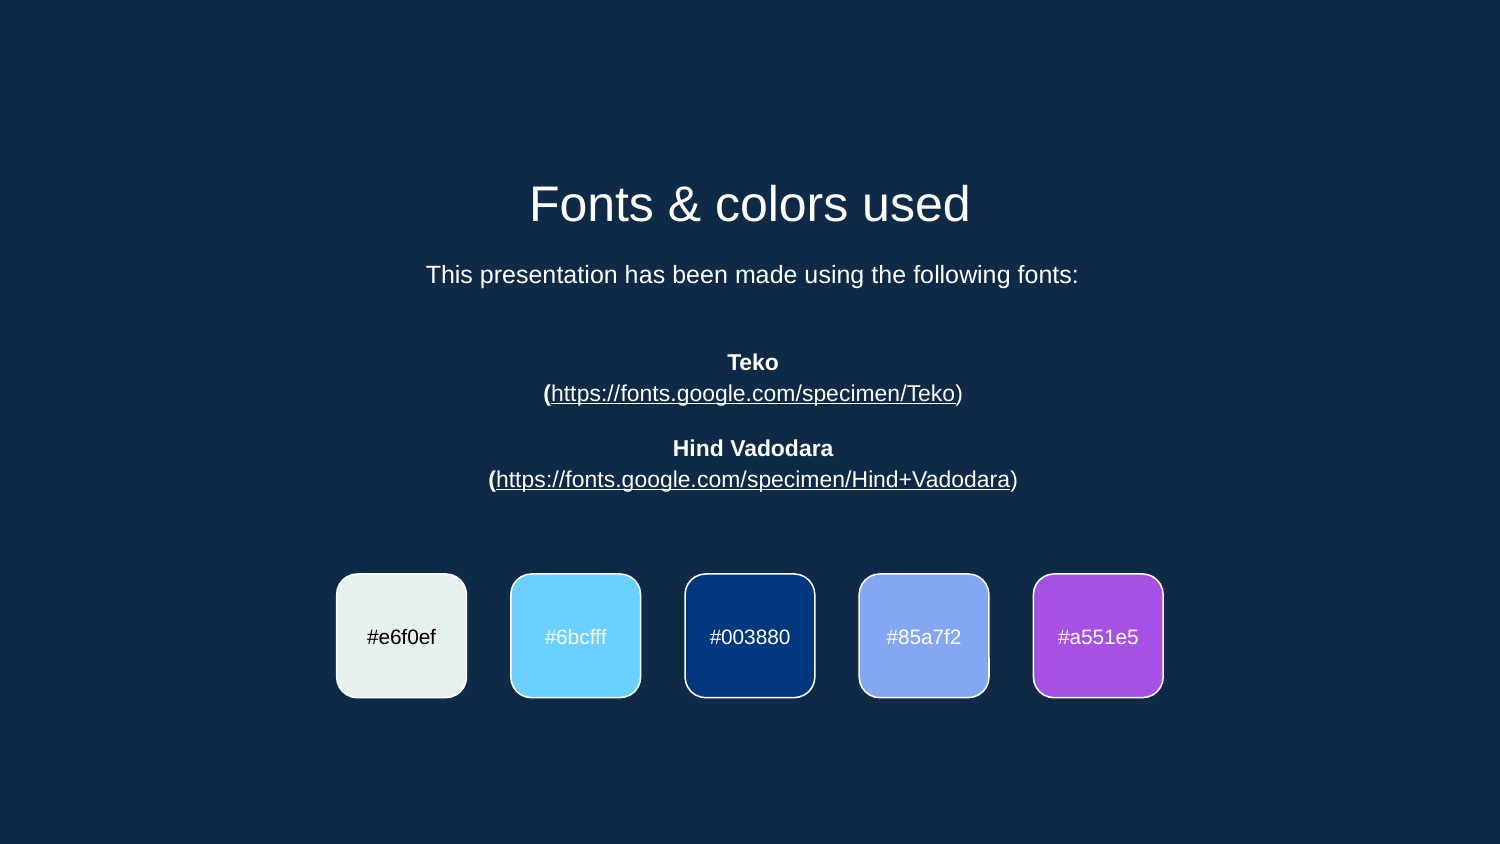

Fonts & colors used
This presentation has been made using the following fonts:

Teko
(https://fonts.google.com/specimen/Teko)

Hind Vadodara
(https://fonts.google.com/specimen/Hind+Vadodara)

#e6f0ef
#6bcfff
#003880
#85a7f2

#a551e5